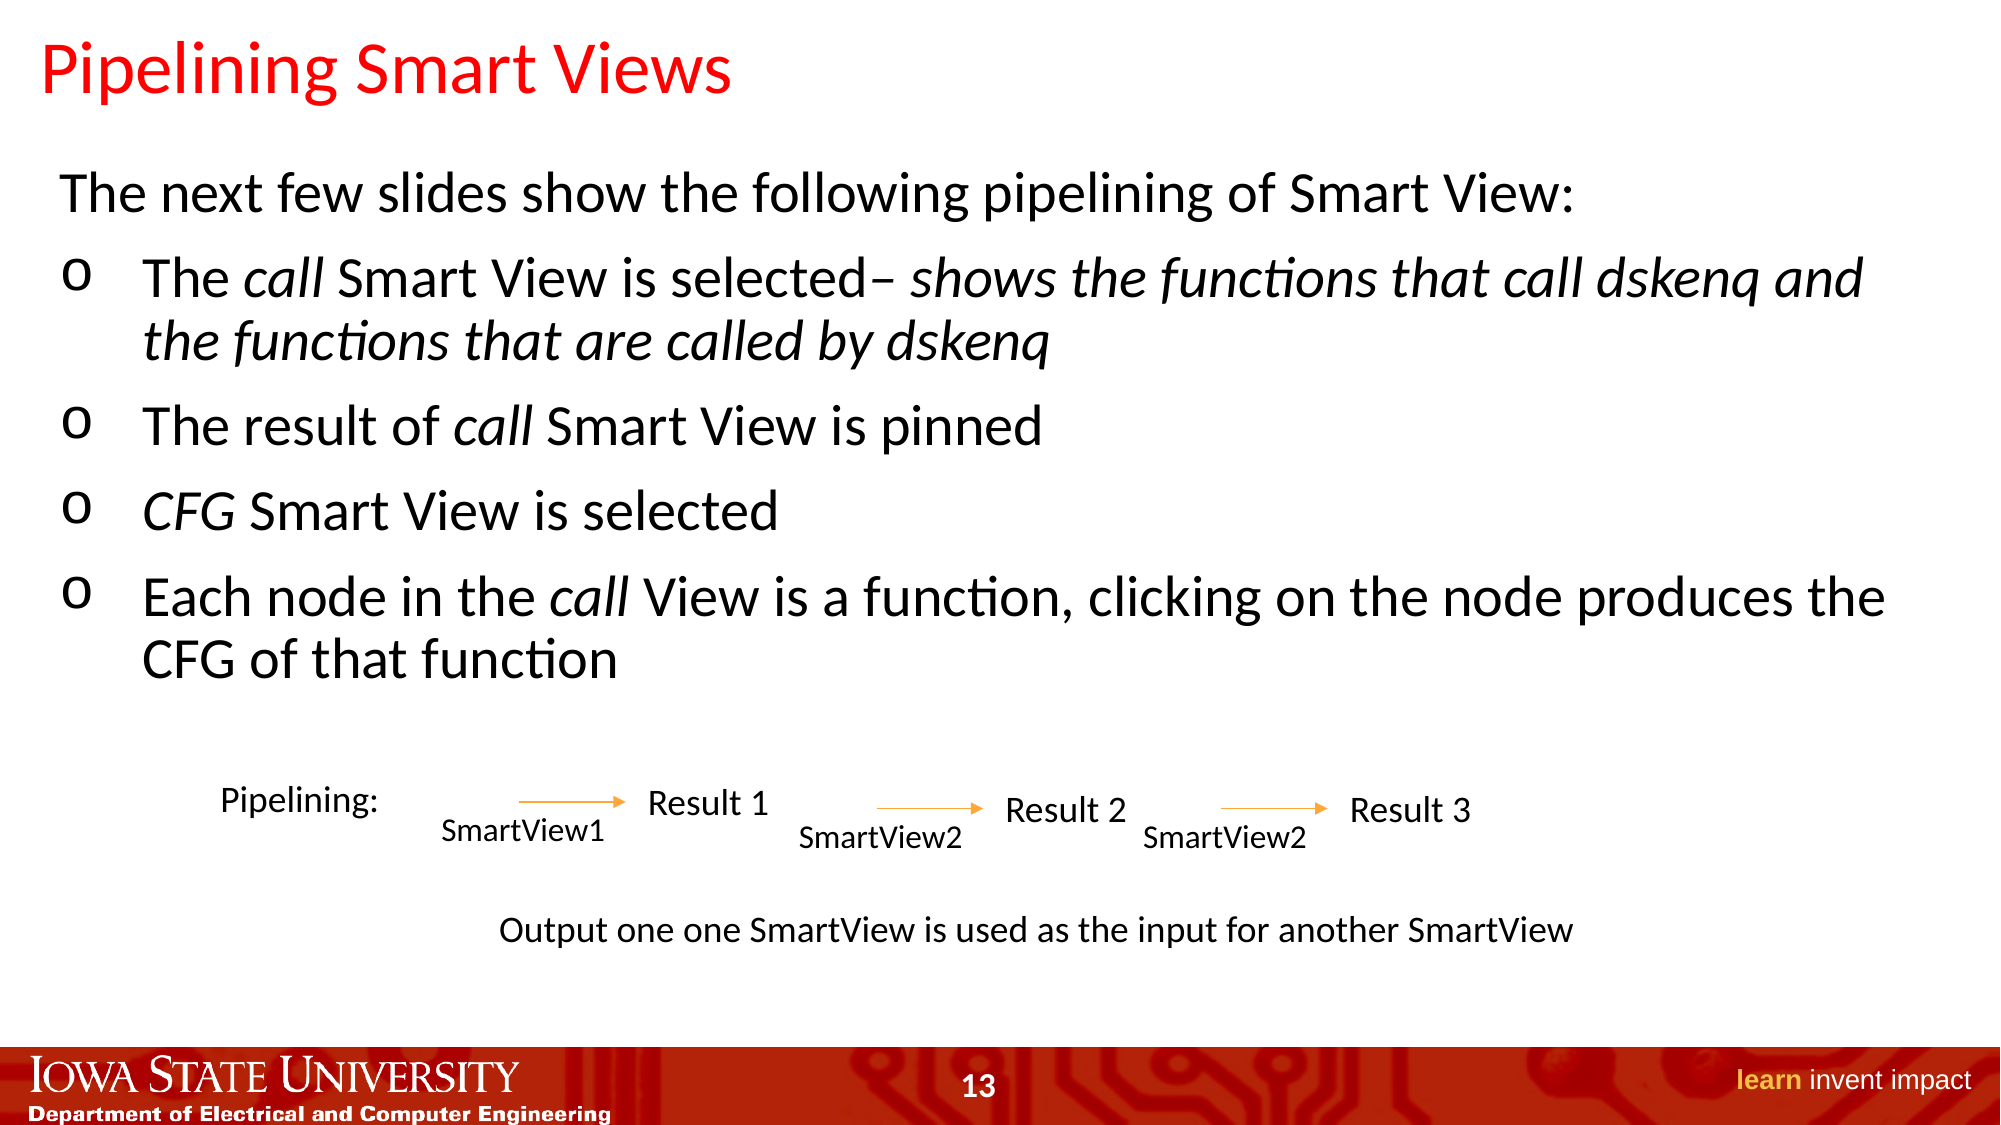

# Pipelining Smart Views
The next few slides show the following pipelining of Smart View:
The call Smart View is selected– shows the functions that call dskenq and the functions that are called by dskenq
The result of call Smart View is pinned
CFG Smart View is selected
Each node in the call View is a function, clicking on the node produces the CFG of that function
Pipelining:
Result 1
Result 2
Result 3
SmartView1
SmartView2
SmartView2
Output one one SmartView is used as the input for another SmartView
13